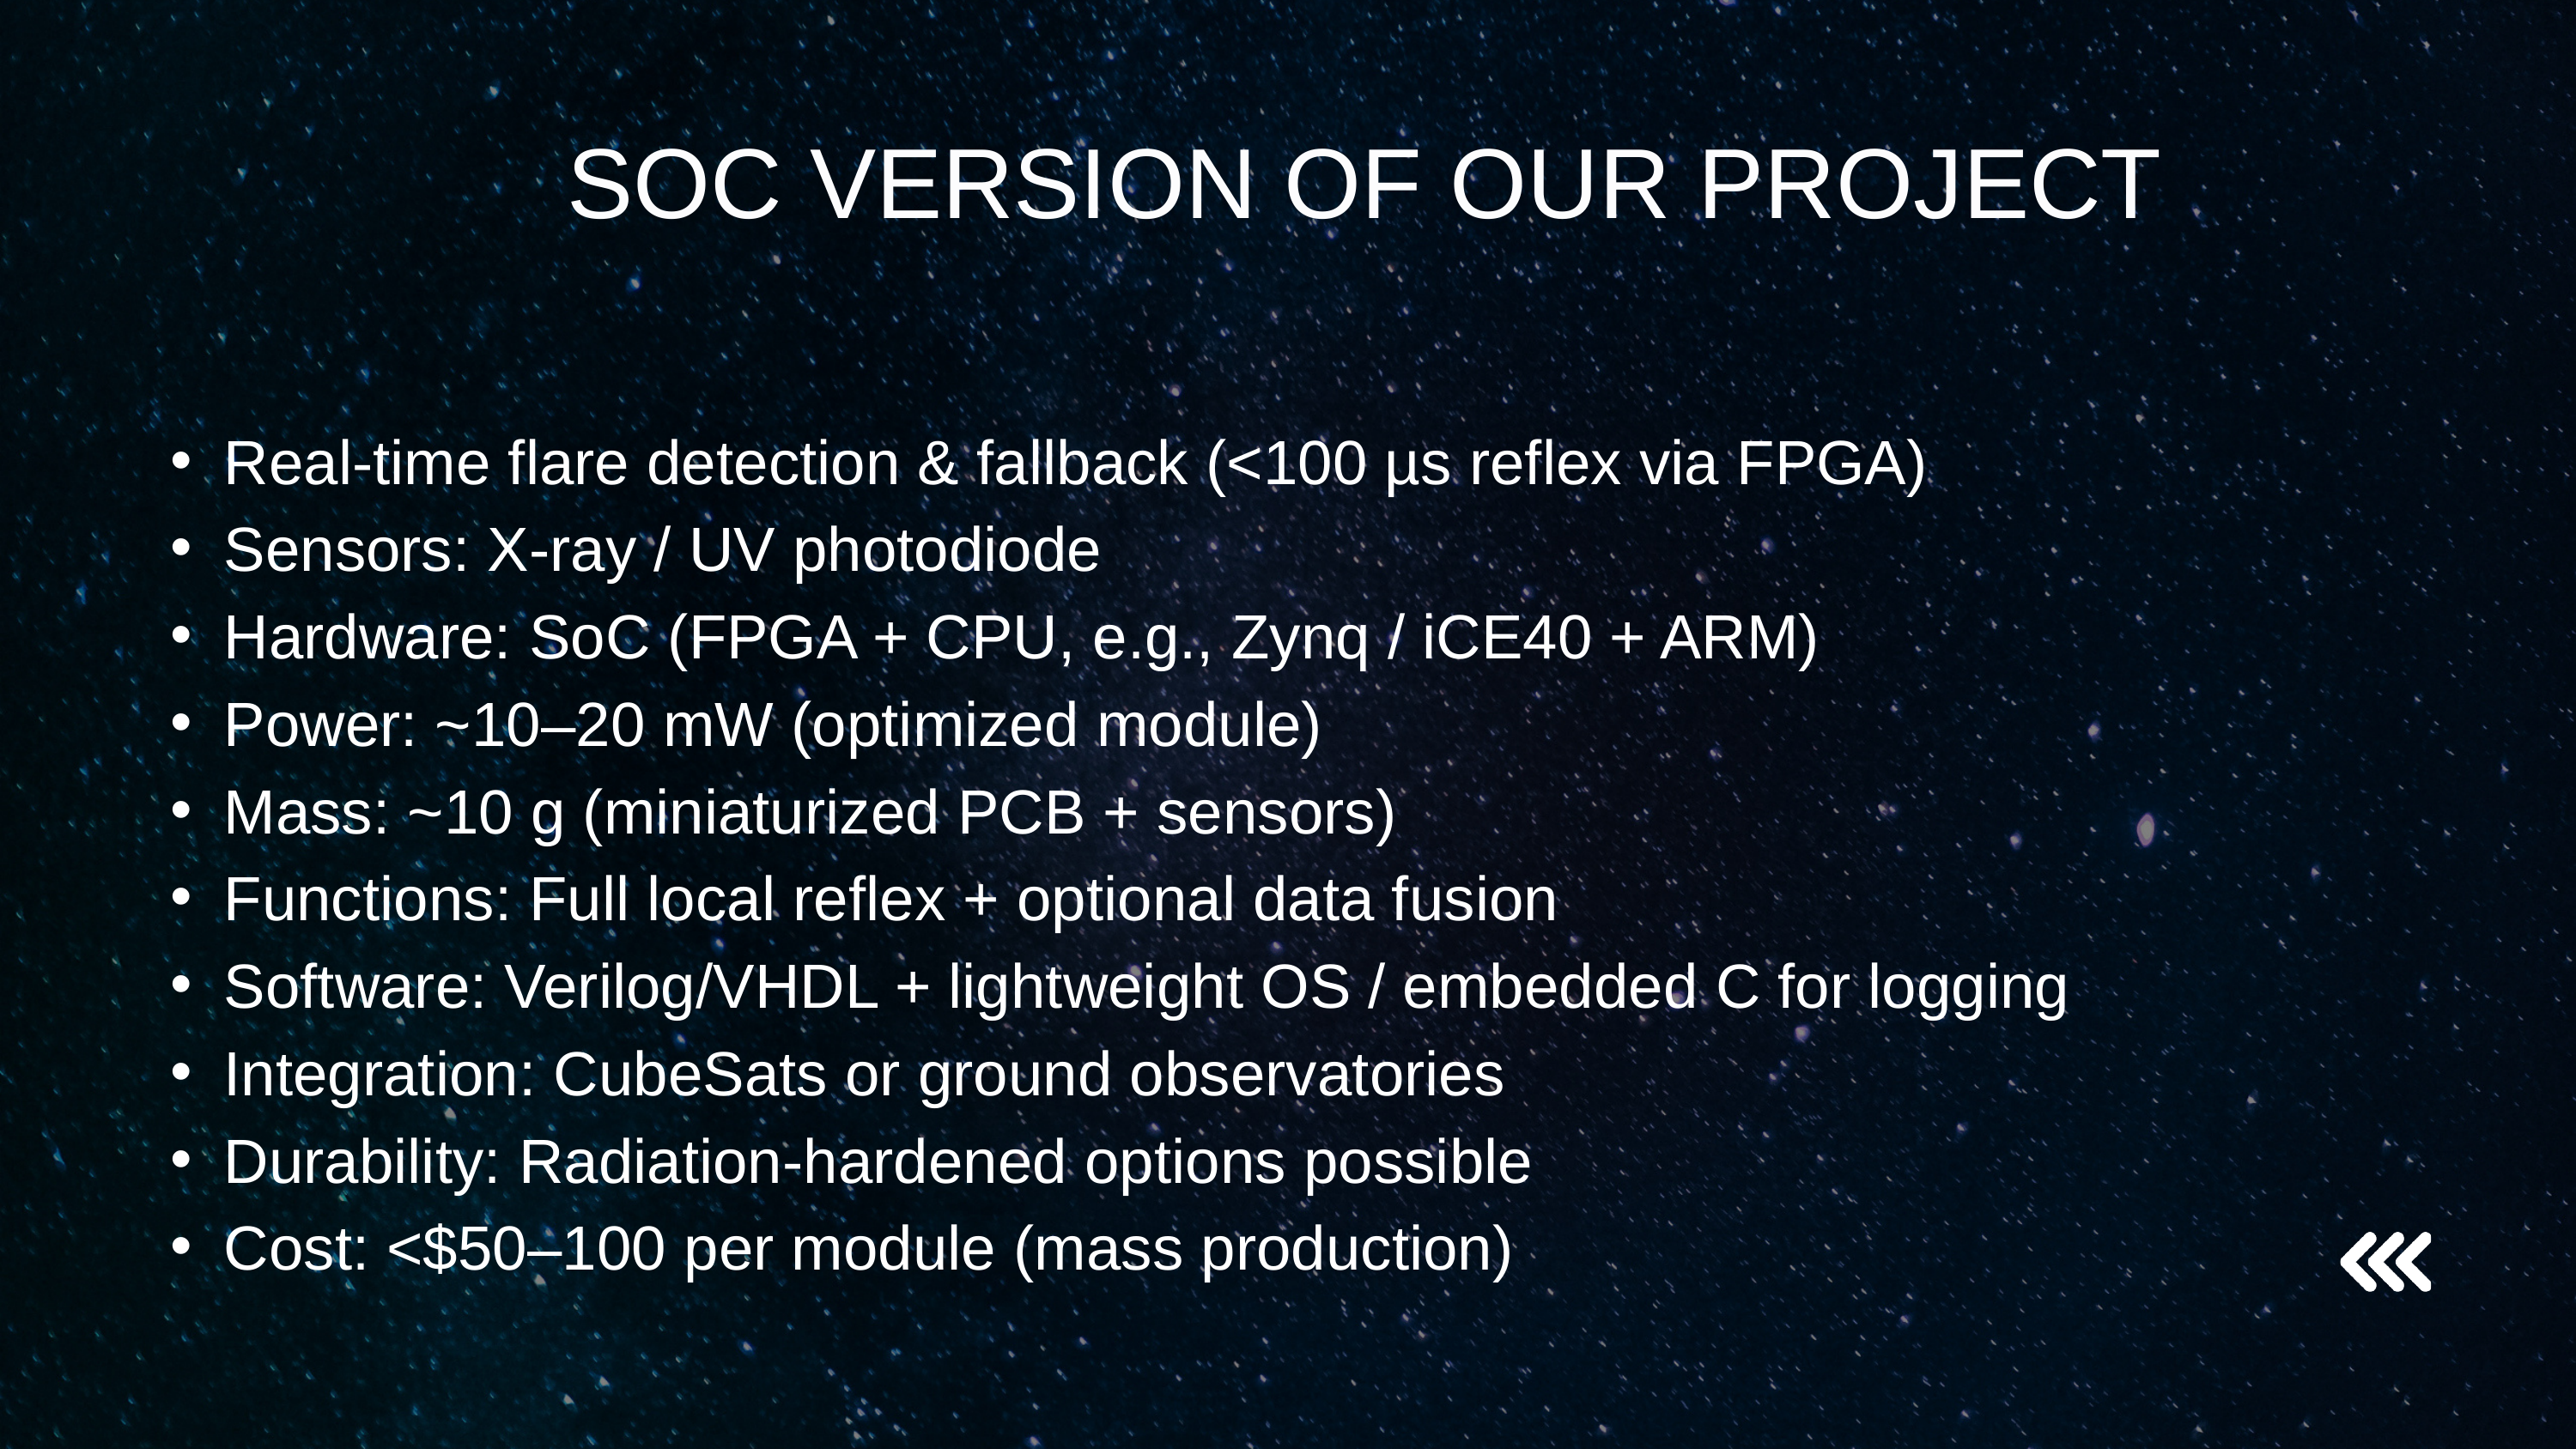

SOC VERSION OF OUR PROJECT

Real-time flare detection & fallback (<100 µs reflex via FPGA)
Sensors: X-ray / UV photodiode
Hardware: SoC (FPGA + CPU, e.g., Zynq / iCE40 + ARM)
Power: ~10–20 mW (optimized module)
Mass: ~10 g (miniaturized PCB + sensors)
Functions: Full local reflex + optional data fusion
Software: Verilog/VHDL + lightweight OS / embedded C for logging
Integration: CubeSats or ground observatories
Durability: Radiation-hardened options possible
Cost: <$50–100 per module (mass production)